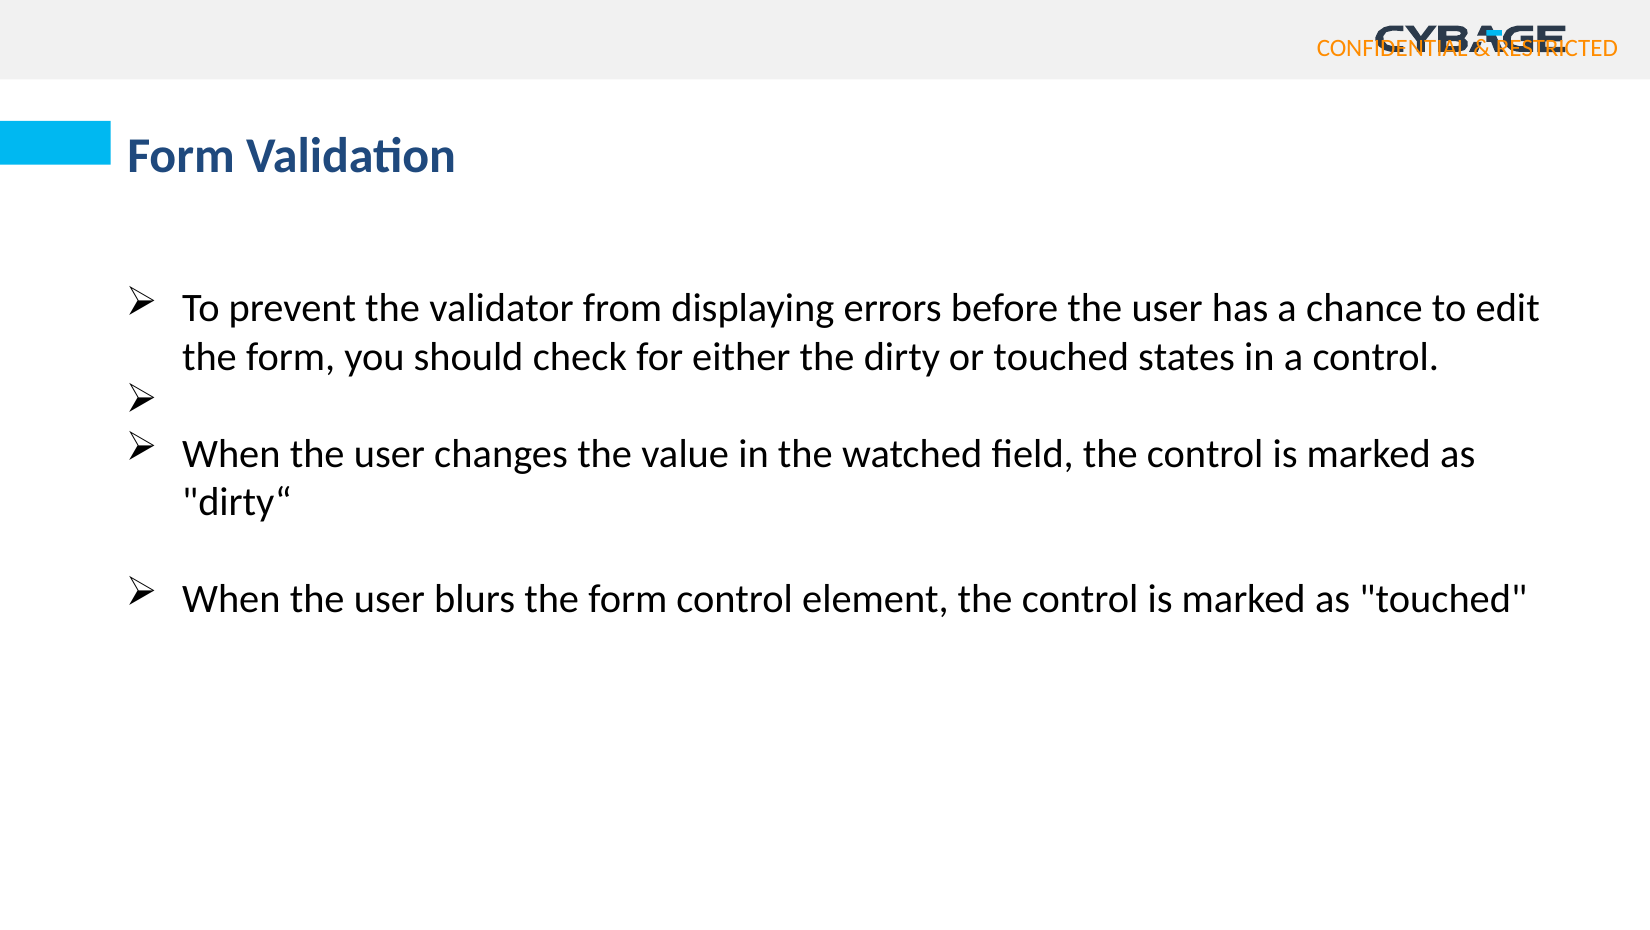

Form Validation

To prevent the validator from displaying errors before the user has a chance to edit the form, you should check for either the dirty or touched states in a control.

When the user changes the value in the watched field, the control is marked as "dirty“

When the user blurs the form control element, the control is marked as "touched"